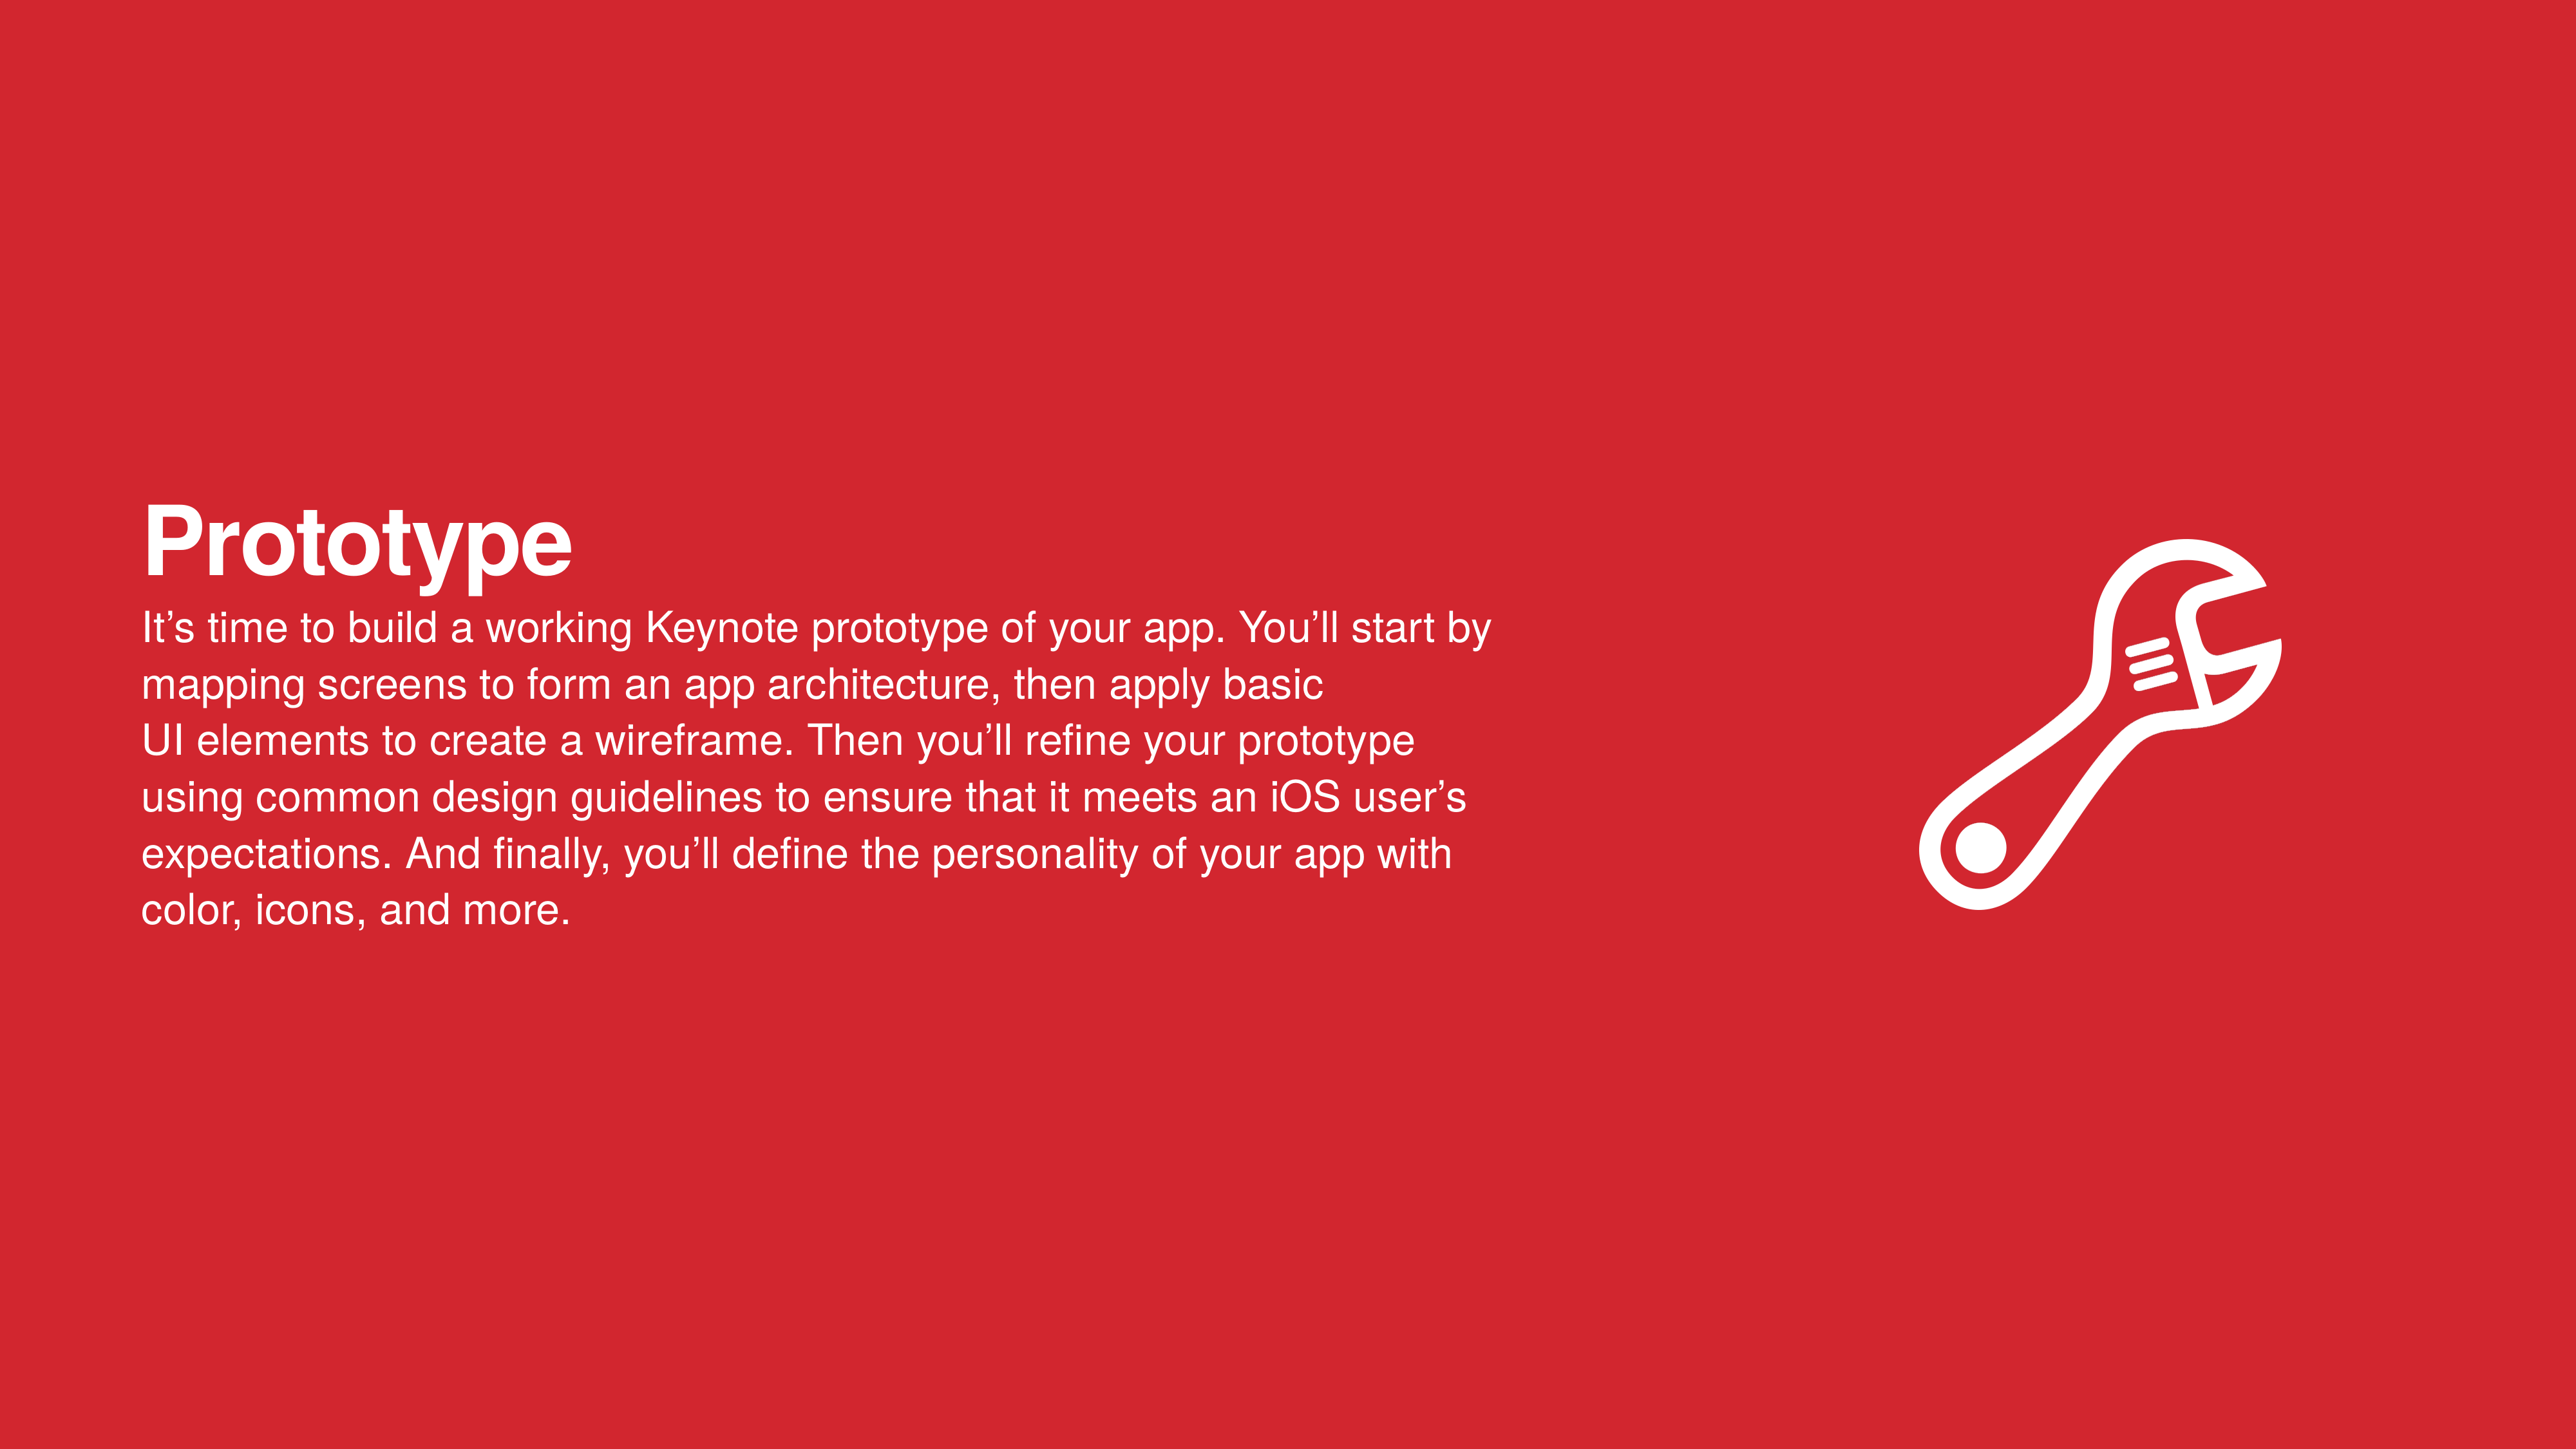

# Prototype
It’s time to build a working Keynote prototype of your app. You’ll start by mapping screens to form an app architecture, then apply basic
UI elements to create a wireframe. Then you’ll refine your prototype using common design guidelines to ensure that it meets an iOS user’s expectations. And finally, you’ll define the personality of your app with color, icons, and more.
46